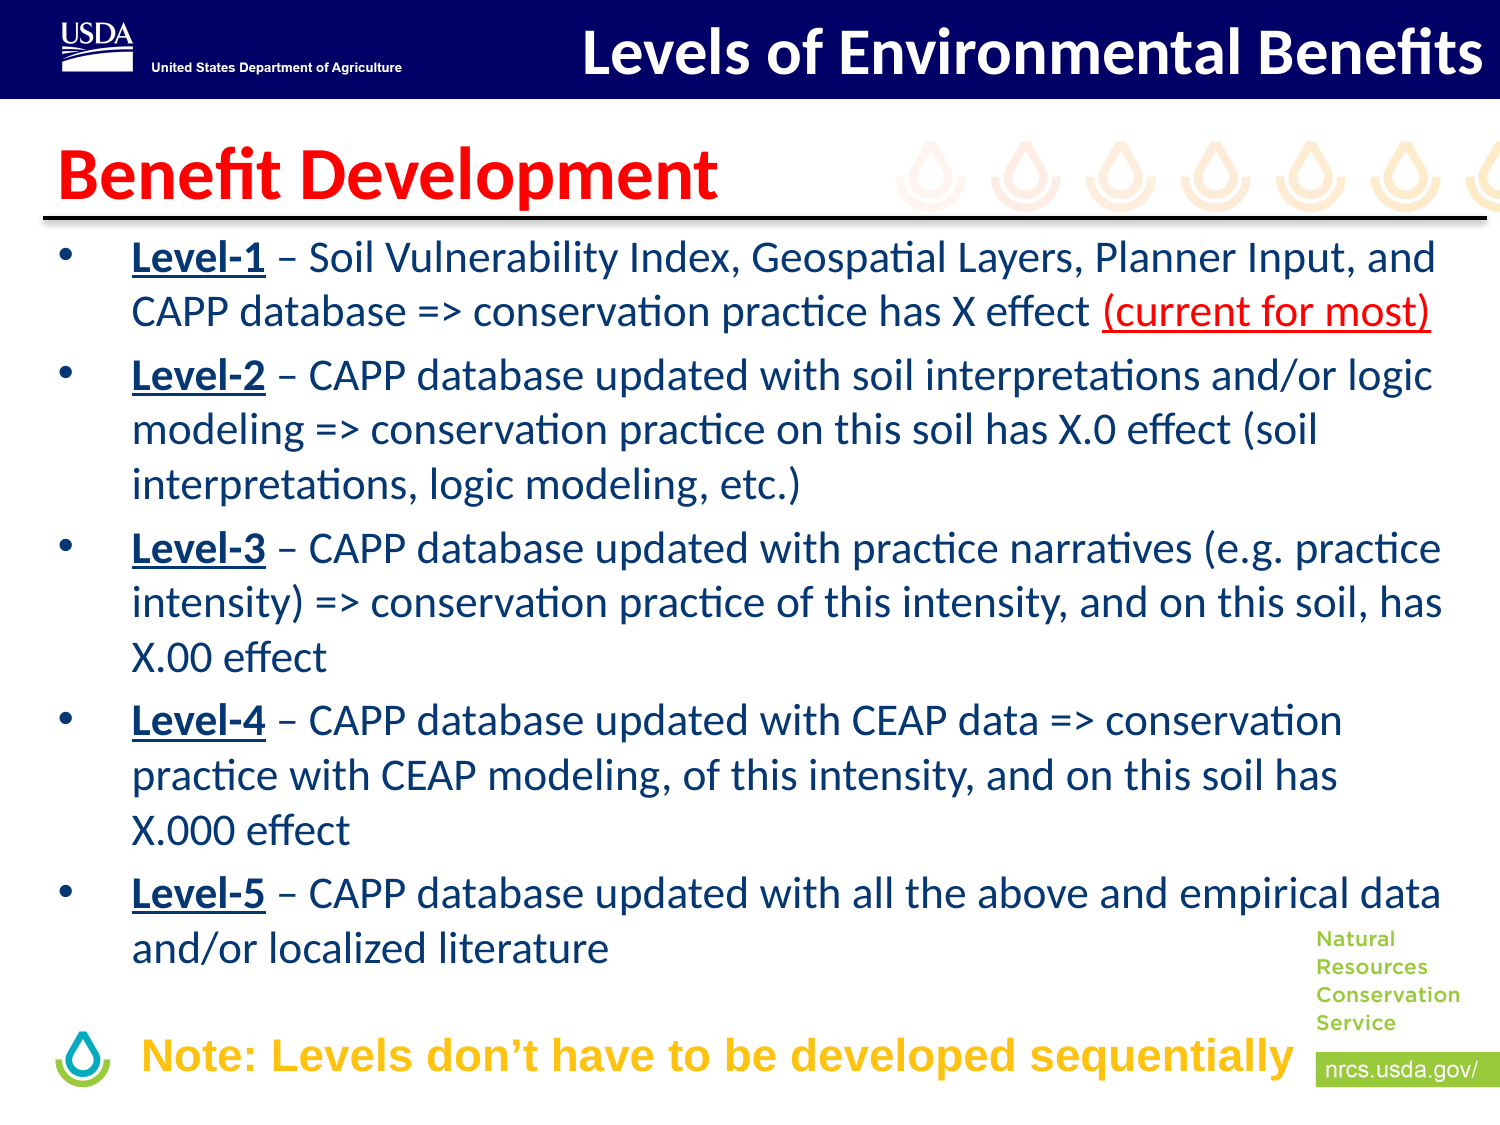

Levels of Environmental Benefits
# Benefit Development
Level-1 – Soil Vulnerability Index, Geospatial Layers, Planner Input, and CAPP database => conservation practice has X effect (current for most)
Level-2 – CAPP database updated with soil interpretations and/or logic modeling => conservation practice on this soil has X.0 effect (soil interpretations, logic modeling, etc.)
Level-3 – CAPP database updated with practice narratives (e.g. practice intensity) => conservation practice of this intensity, and on this soil, has X.00 effect
Level-4 – CAPP database updated with CEAP data => conservation practice with CEAP modeling, of this intensity, and on this soil has X.000 effect
Level-5 – CAPP database updated with all the above and empirical data and/or localized literature

Note: Levels don’t have to be developed sequentially